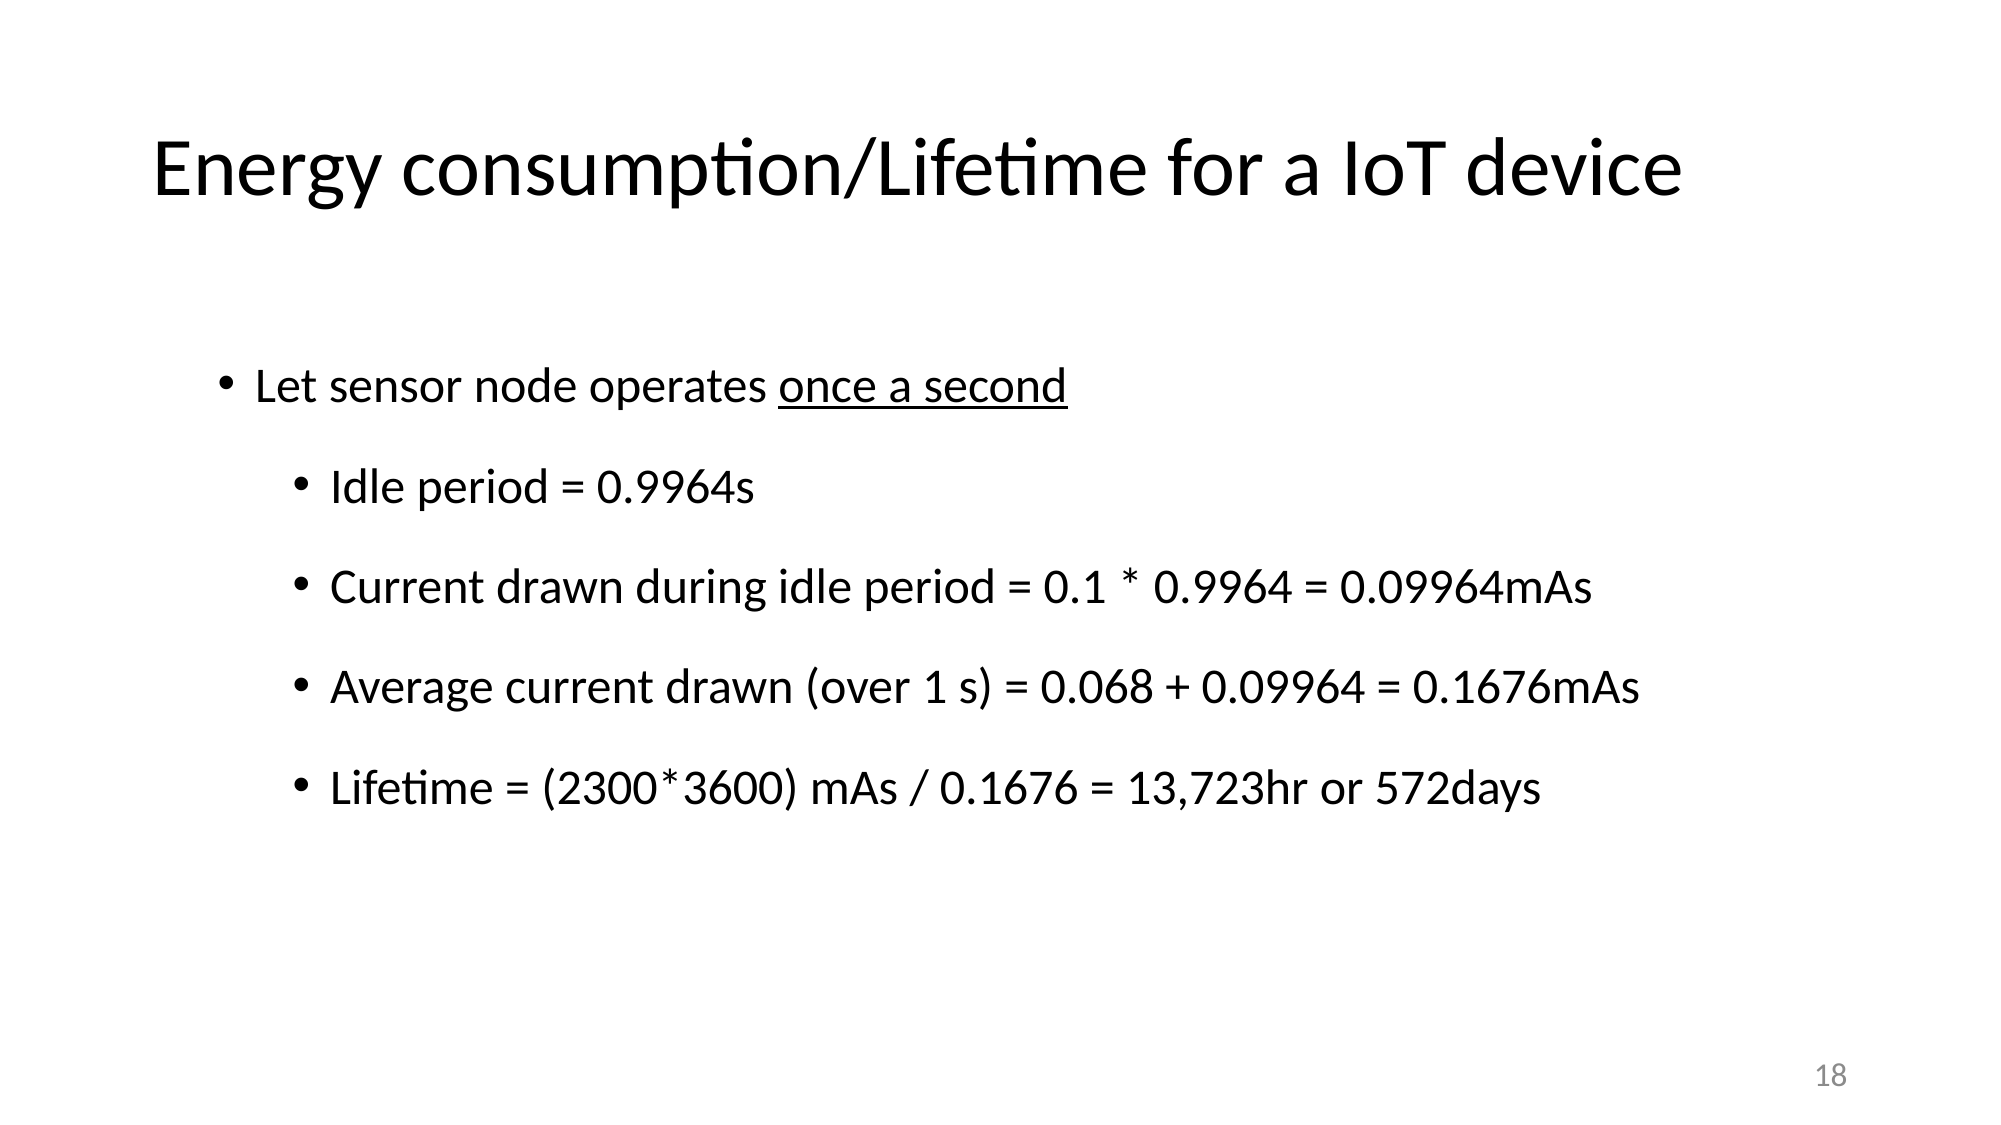

# Energy consumption/Lifetime for a IoT device

Let sensor node operates once a second
Idle period = 0.9964s
Current drawn during idle period = 0.1 * 0.9964 = 0.09964mAs
Average current drawn (over 1 s) = 0.068 + 0.09964 = 0.1676mAs
Lifetime = (2300*3600) mAs / 0.1676 = 13,723hr or 572days

18